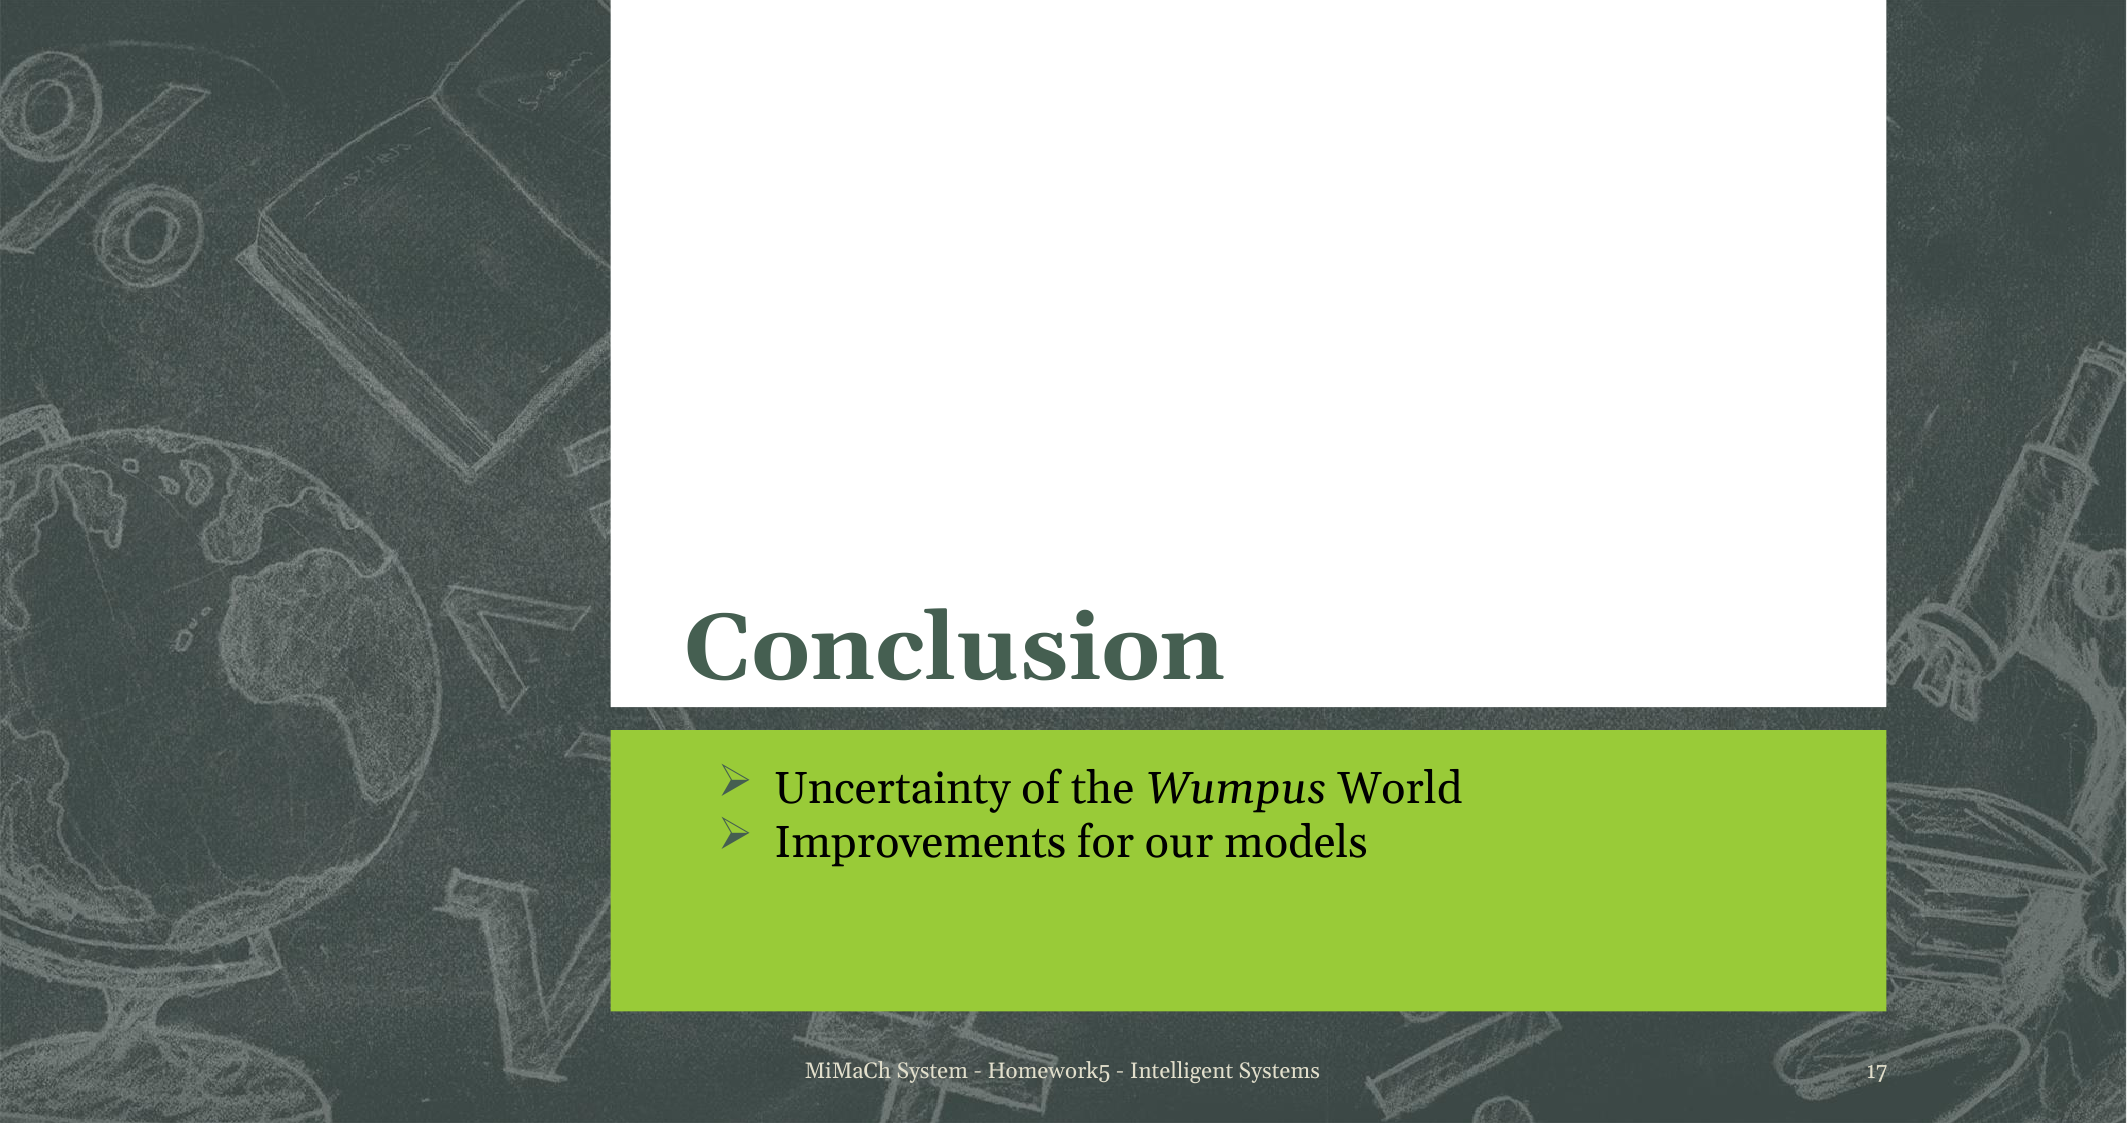

# Conclusion
Uncertainty of the Wumpus World
Improvements for our models
MiMaCh System - Homework5 - Intelligent Systems
17